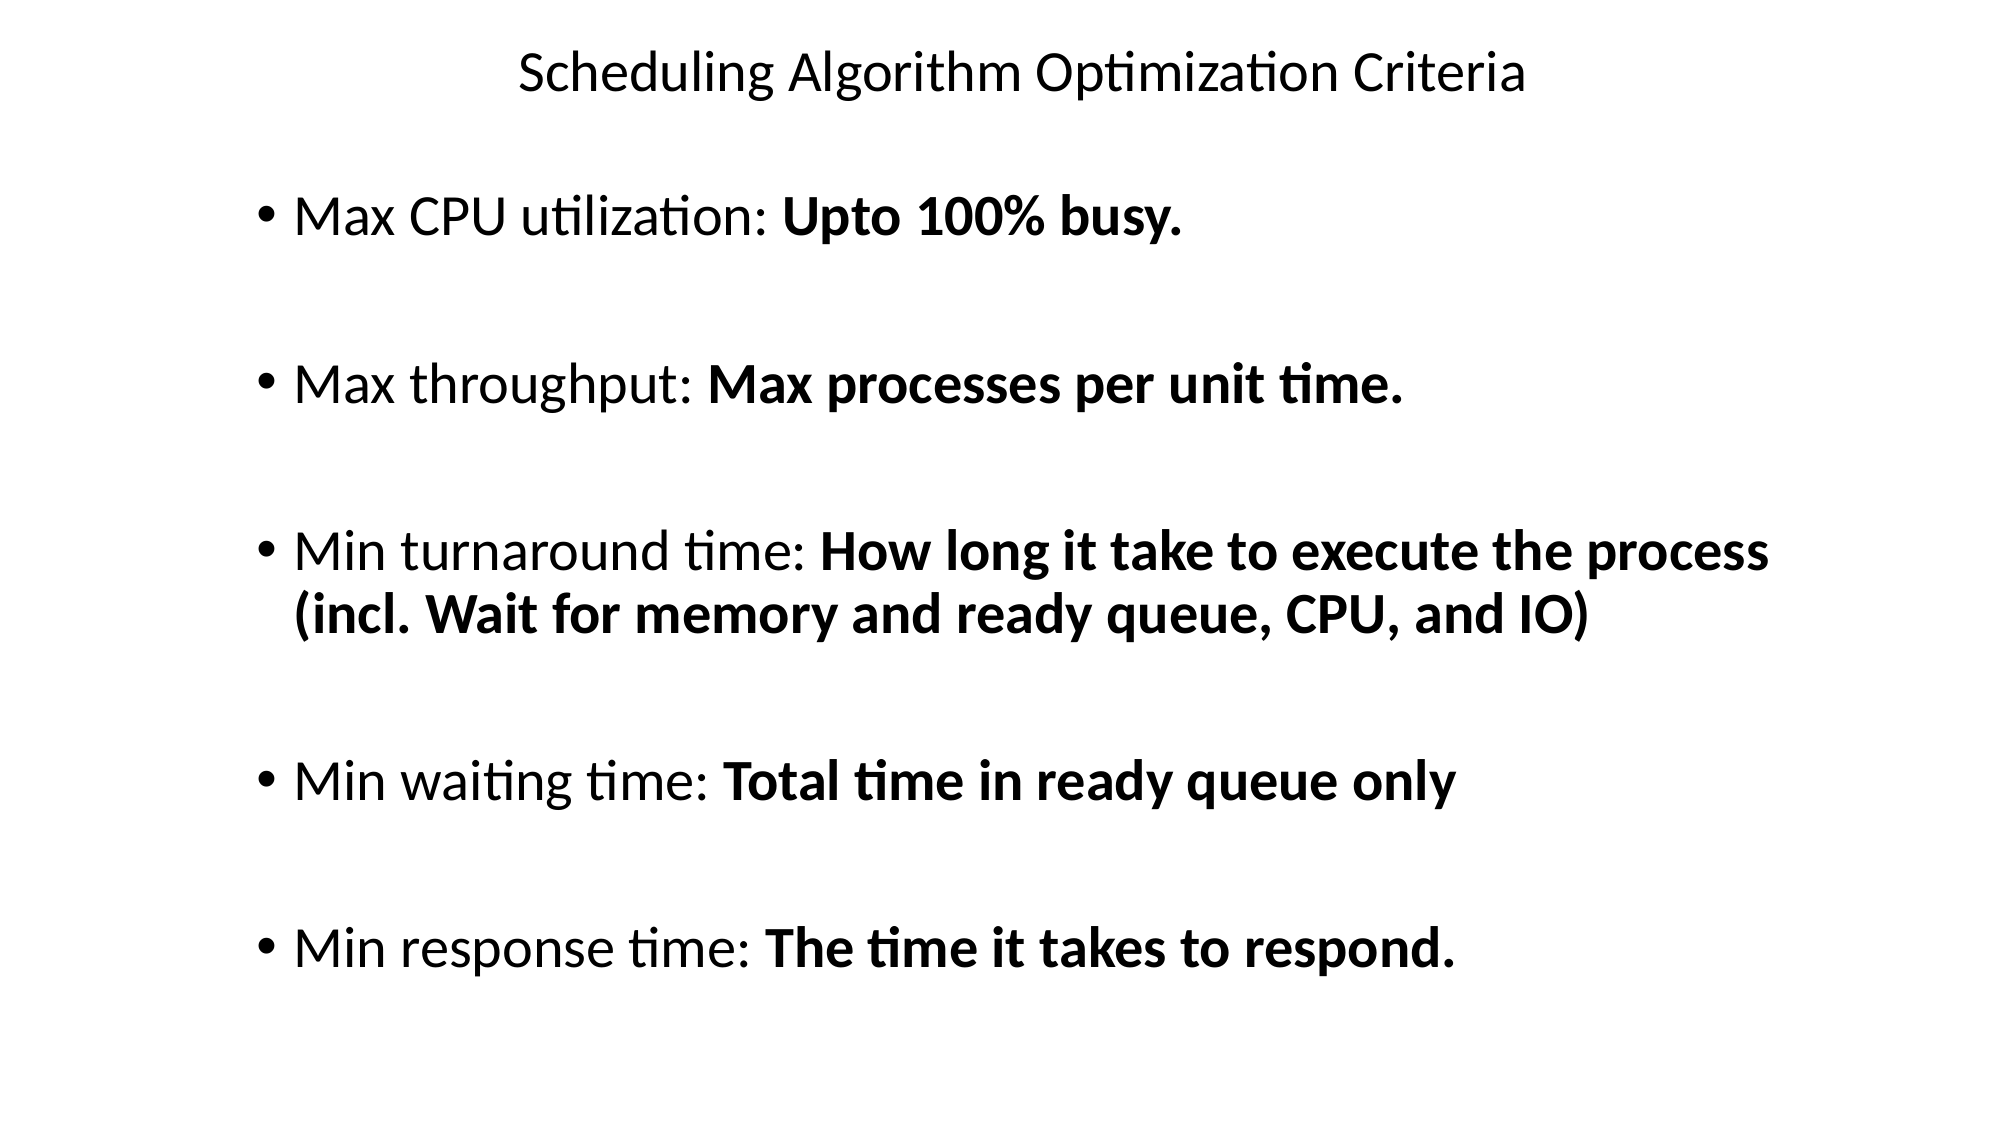

# Scheduling Algorithm Optimization Criteria
Max CPU utilization: Upto 100% busy.

Max throughput: Max processes per unit time.

Min turnaround time: How long it take to execute the process (incl. Wait for memory and ready queue, CPU, and IO)

Min waiting time: Total time in ready queue only

Min response time: The time it takes to respond.